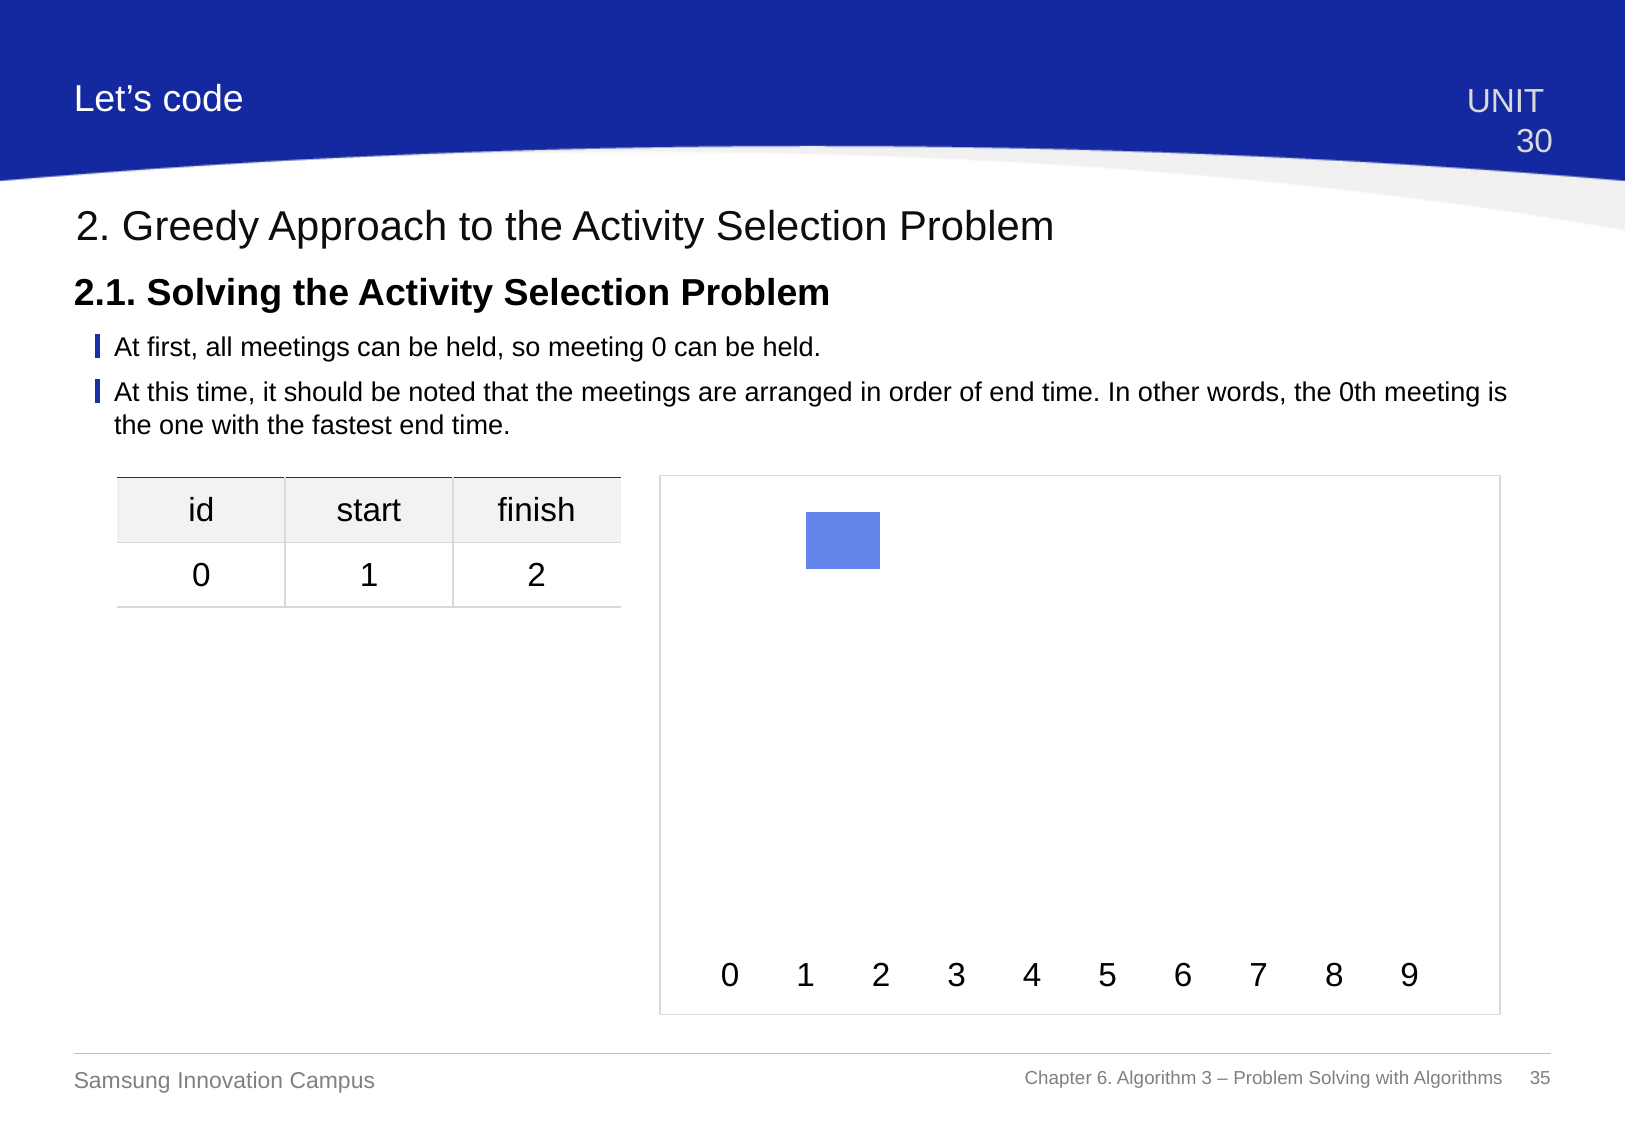

Let’s code
UNIT  30
2. Greedy Approach to the Activity Selection Problem
2.1. Solving the Activity Selection Problem
At first, all meetings can be held, so meeting 0 can be held.
At this time, it should be noted that the meetings are arranged in order of end time. In other words, the 0th meeting is the one with the fastest end time.
|  |  |  |  |  |  |  |  |  |
| --- | --- | --- | --- | --- | --- | --- | --- | --- |
|  |  |  |  |  |  |  |  |  |
|  |  |  |  |  |  |  |  |  |
|  |  |  |  |  |  |  |  |  |
|  |  |  |  |  |  |  |  |  |
|  |  |  |  |  |  |  |  |  |
|  |  |  |  |  |  |  |  |  |
|  |  |  |  |  |  |  |  |  |

| id | start | finish |
| --- | --- | --- |
| 0 | 1 | 2 |
0
1
2
3
4
5
6
7
8
9